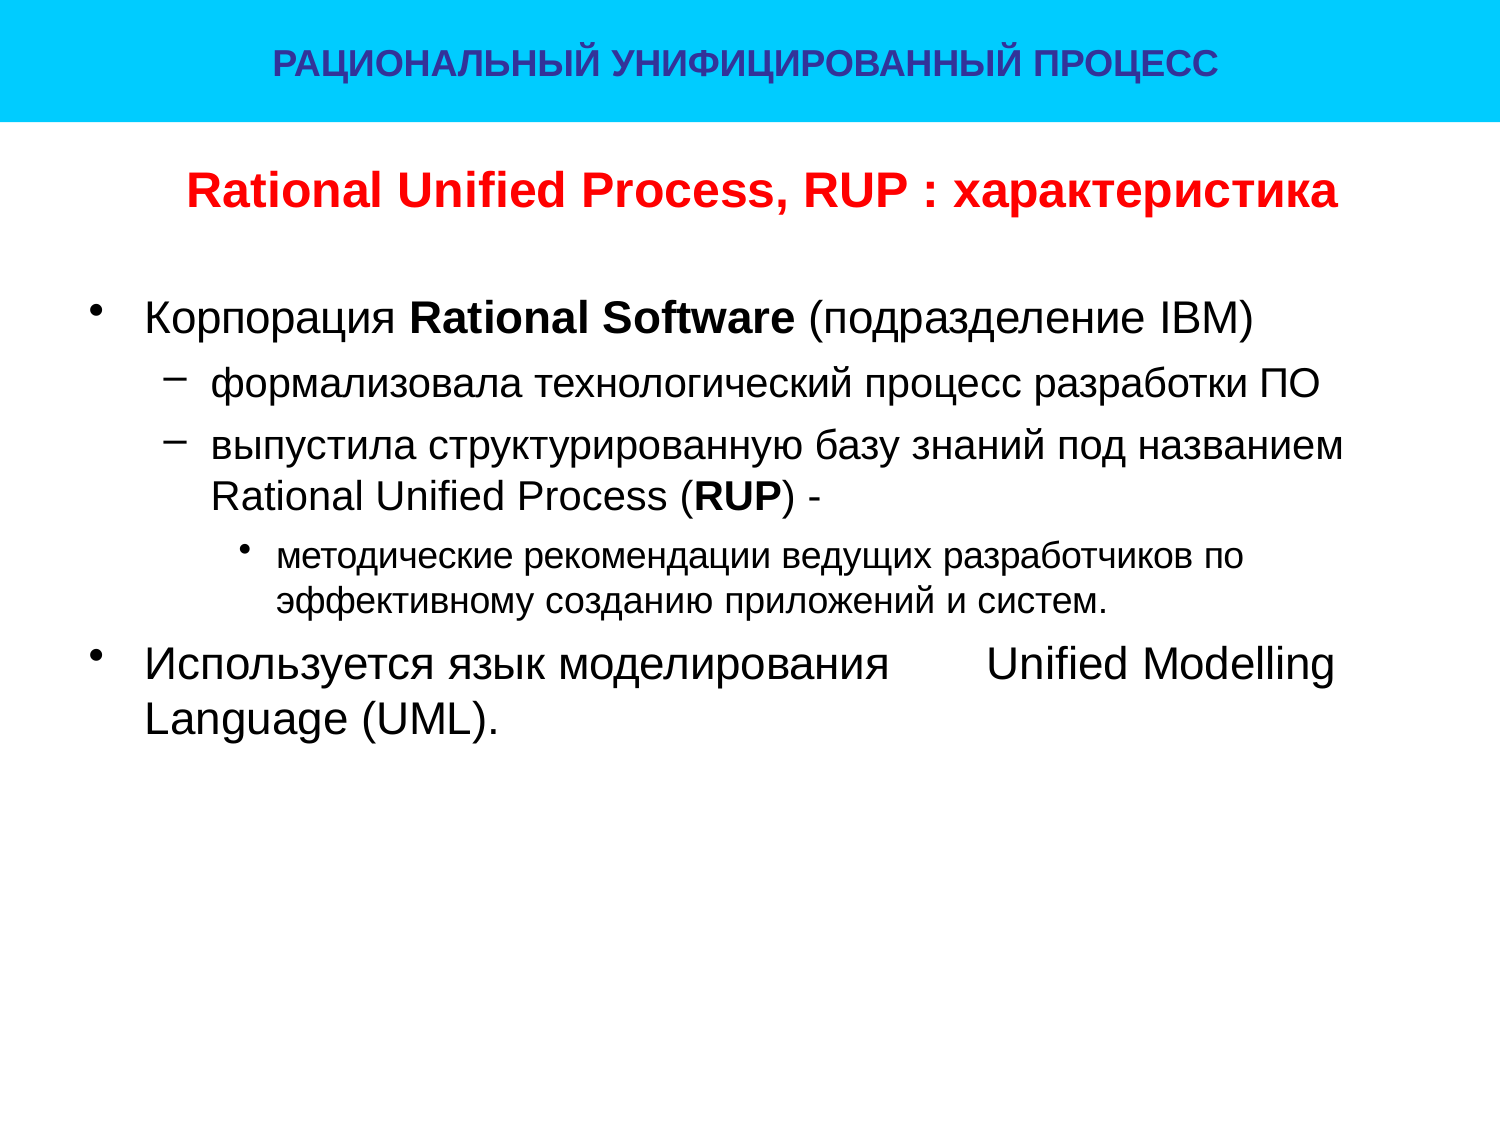

РАЦИОНАЛЬНЫЙ УНИФИЦИРОВАННЫЙ ПРОЦЕСС
# Rational Unified Process, RUP : характеристика
Корпорация Rational Software (подразделение IBM)
формализовала технологический процесс разработки ПО
выпустила структурированную базу знаний под названием Rational Unified Process (RUP) -
методические рекомендации ведущих разработчиков по
эффективному созданию приложений и систем.
Используется язык моделирования	Unified Modelling
Language (UML).